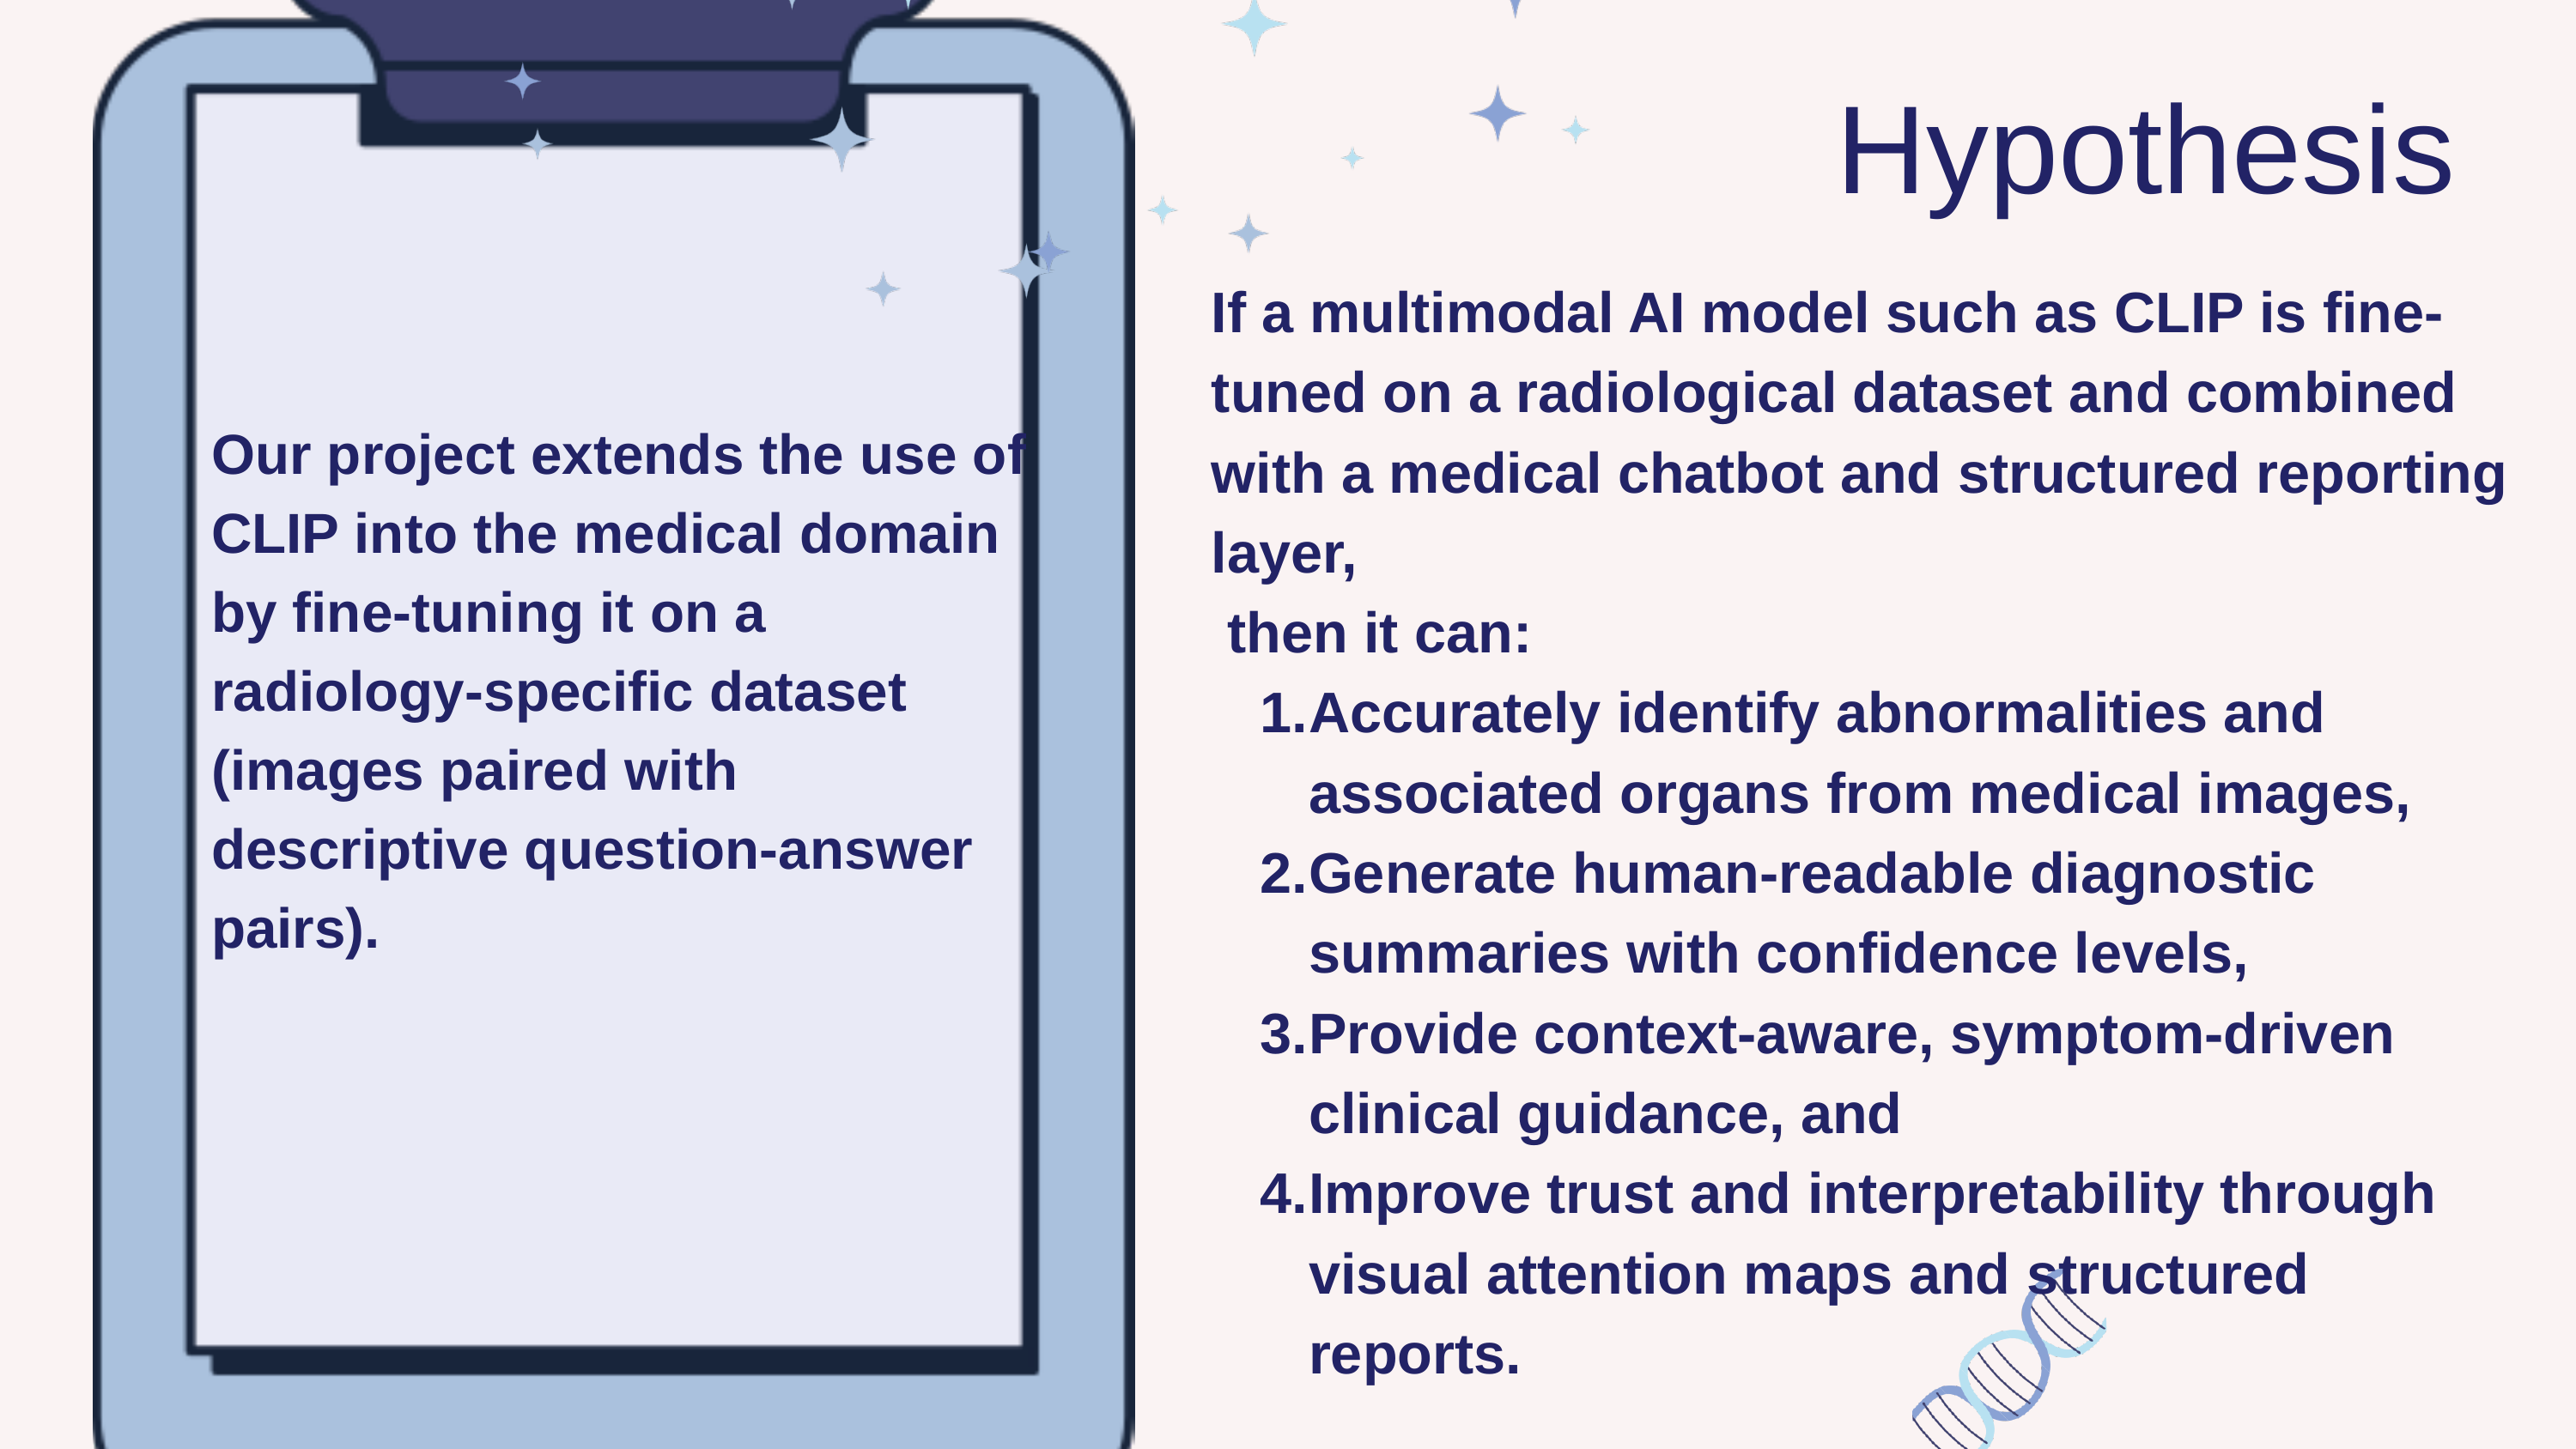

Hypothesis

If a multimodal AI model such as CLIP is fine-tuned on a radiological dataset and combined with a medical chatbot and structured reporting layer,
 then it can:
Accurately identify abnormalities and associated organs from medical images,
Generate human-readable diagnostic summaries with confidence levels,
Provide context-aware, symptom-driven clinical guidance, and
Improve trust and interpretability through visual attention maps and structured reports.
Our project extends the use of CLIP into the medical domain by fine-tuning it on a radiology-specific dataset (images paired with descriptive question-answer pairs).